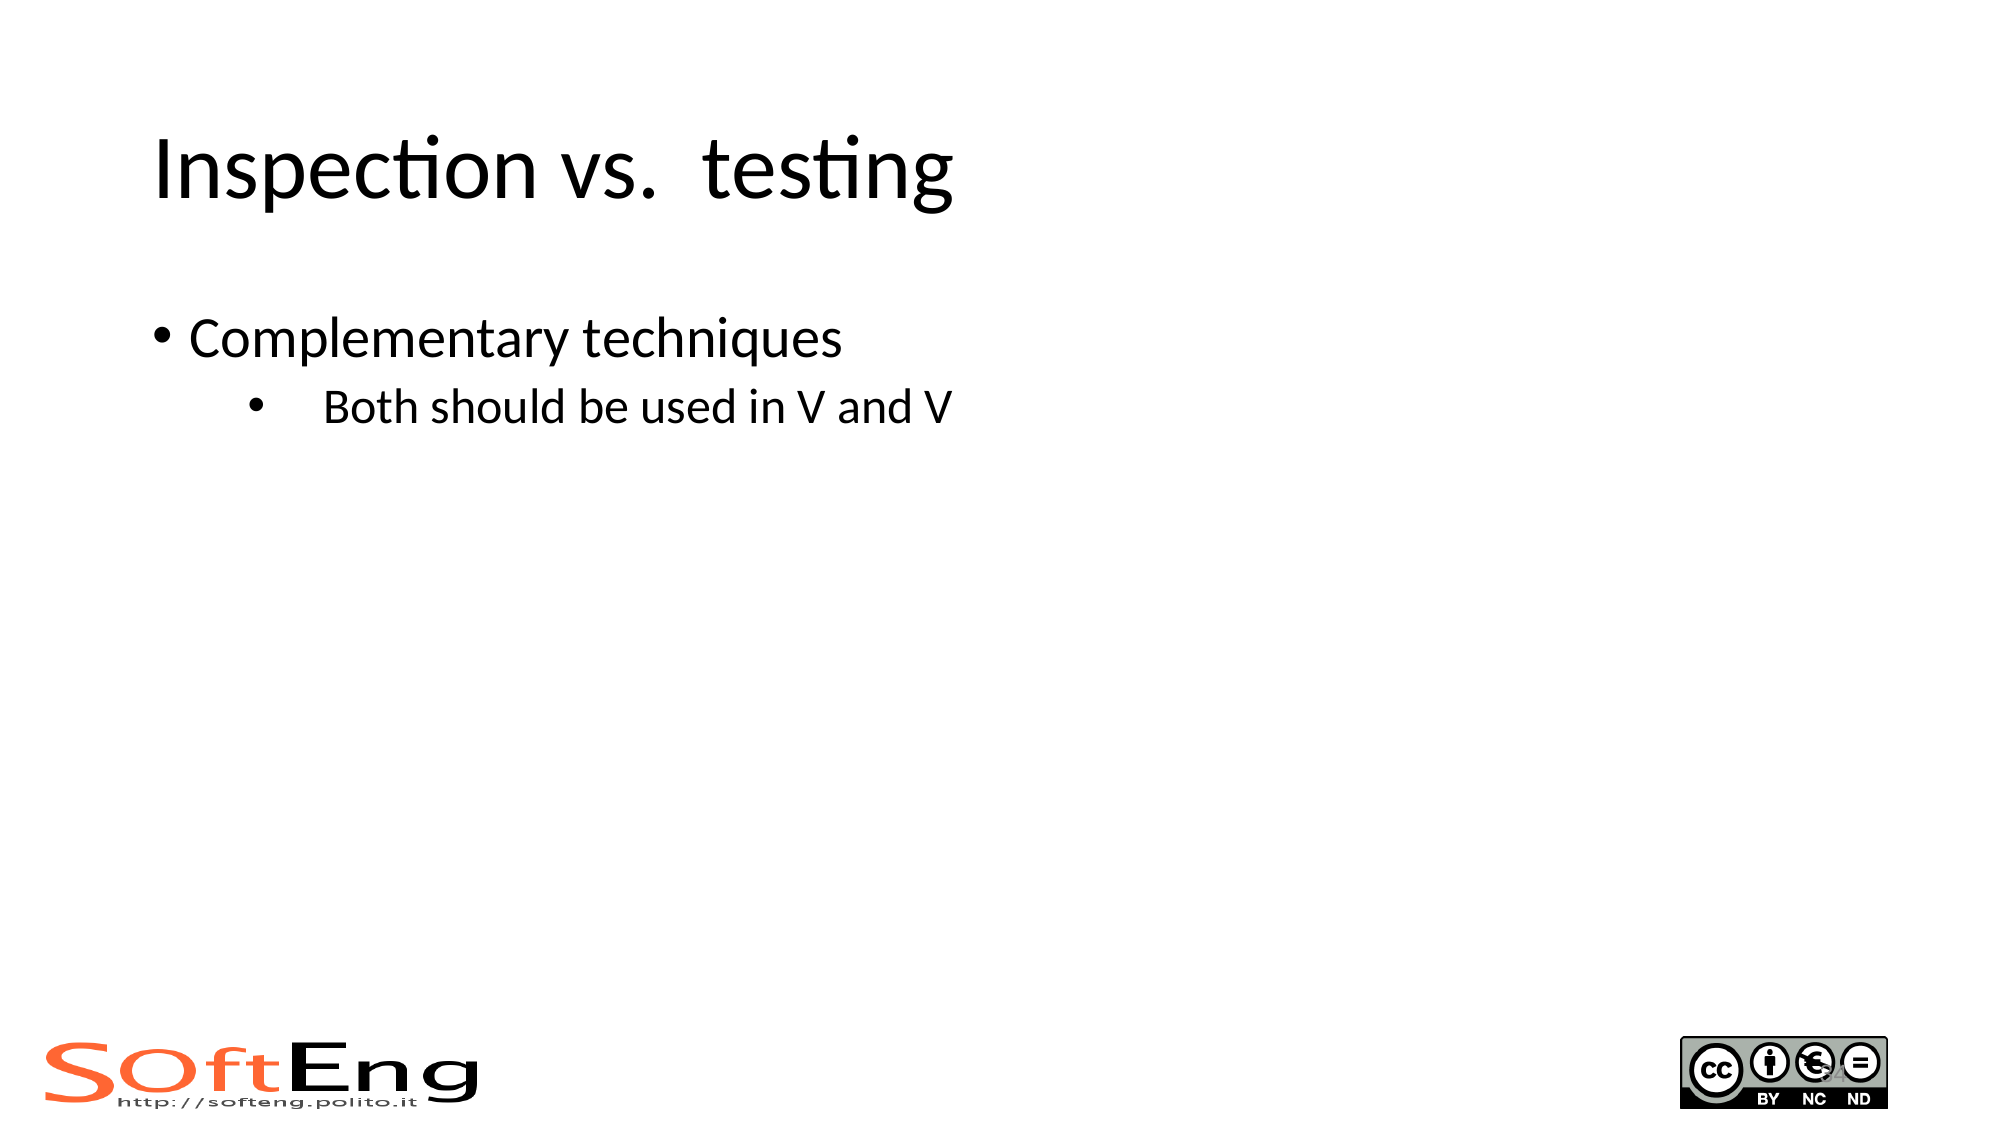

# Inspection vs.  testing
Complementary techniques
Both should be used in V and V
34